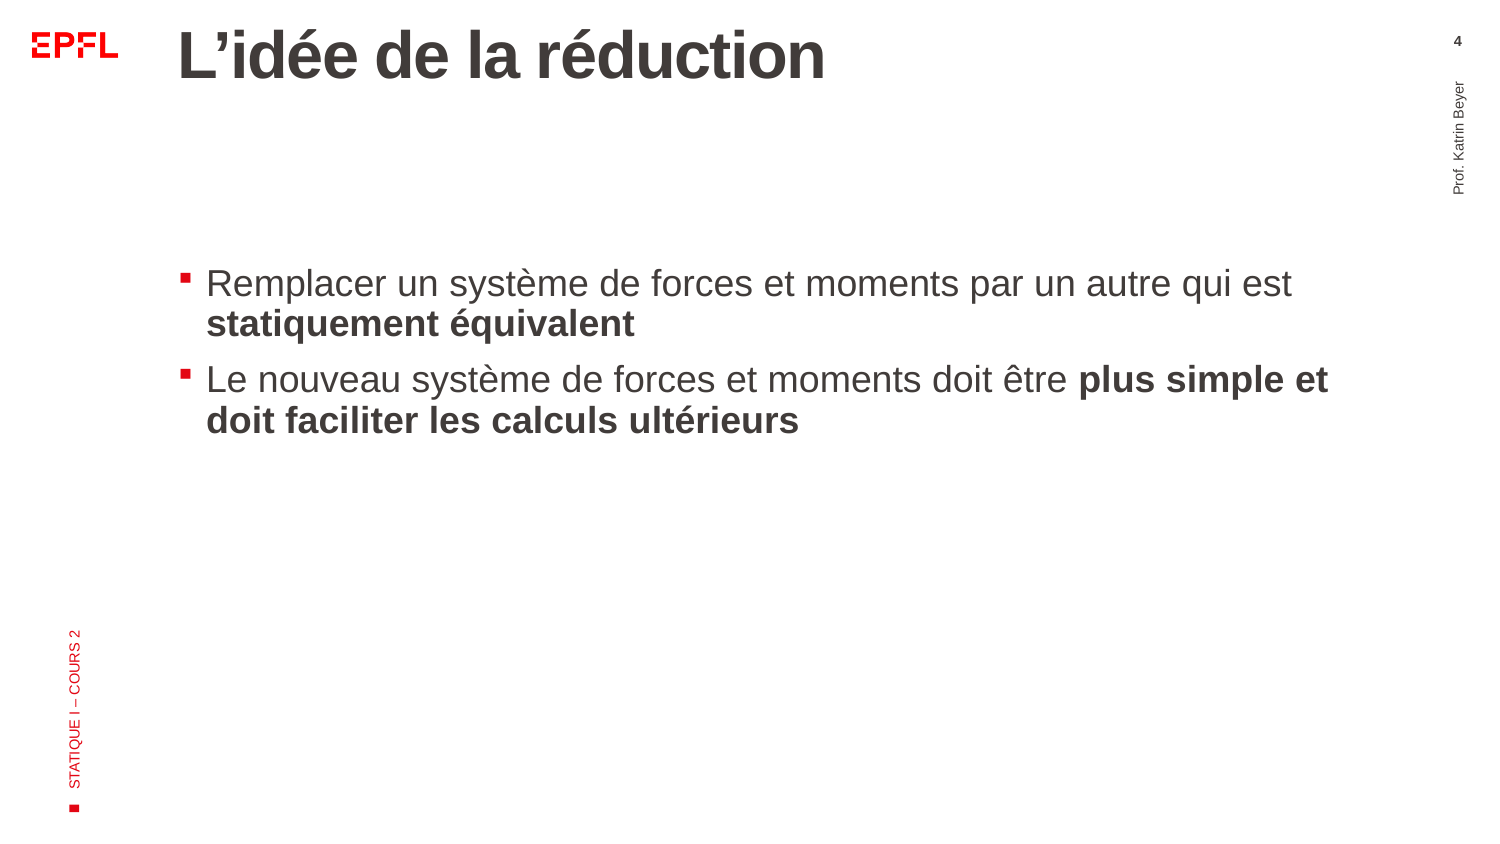

# L’idée de la réduction
4
Remplacer un système de forces et moments par un autre qui est statiquement équivalent
Le nouveau système de forces et moments doit être plus simple et doit faciliter les calculs ultérieurs
Prof. Katrin Beyer
STATIQUE I – COURS 2